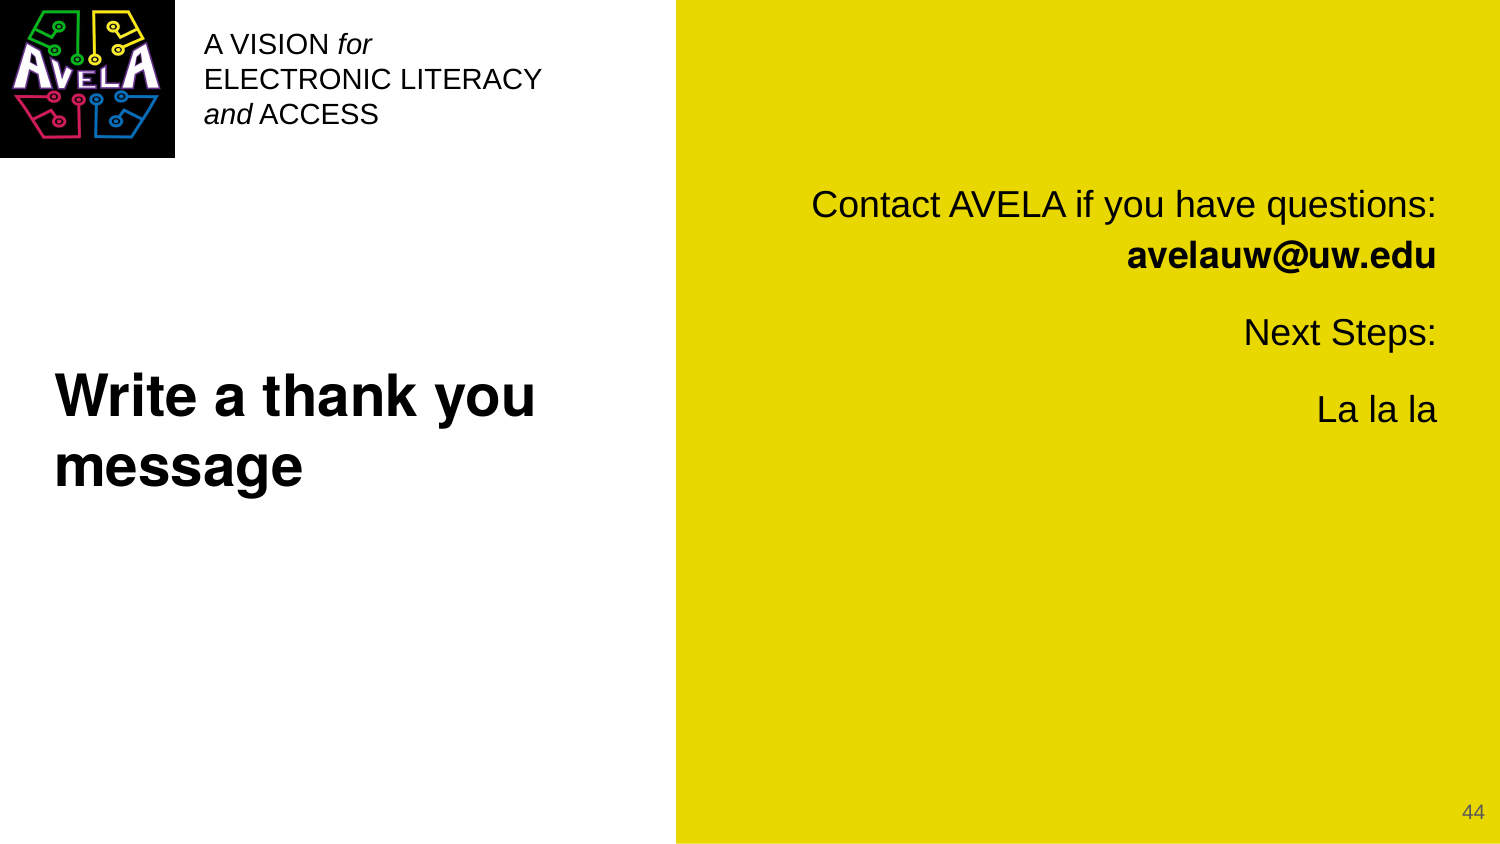

Contact AVELA if you have questions:
avelauw@uw.edu
Next Steps:
La la la
# Write a thank you message
44